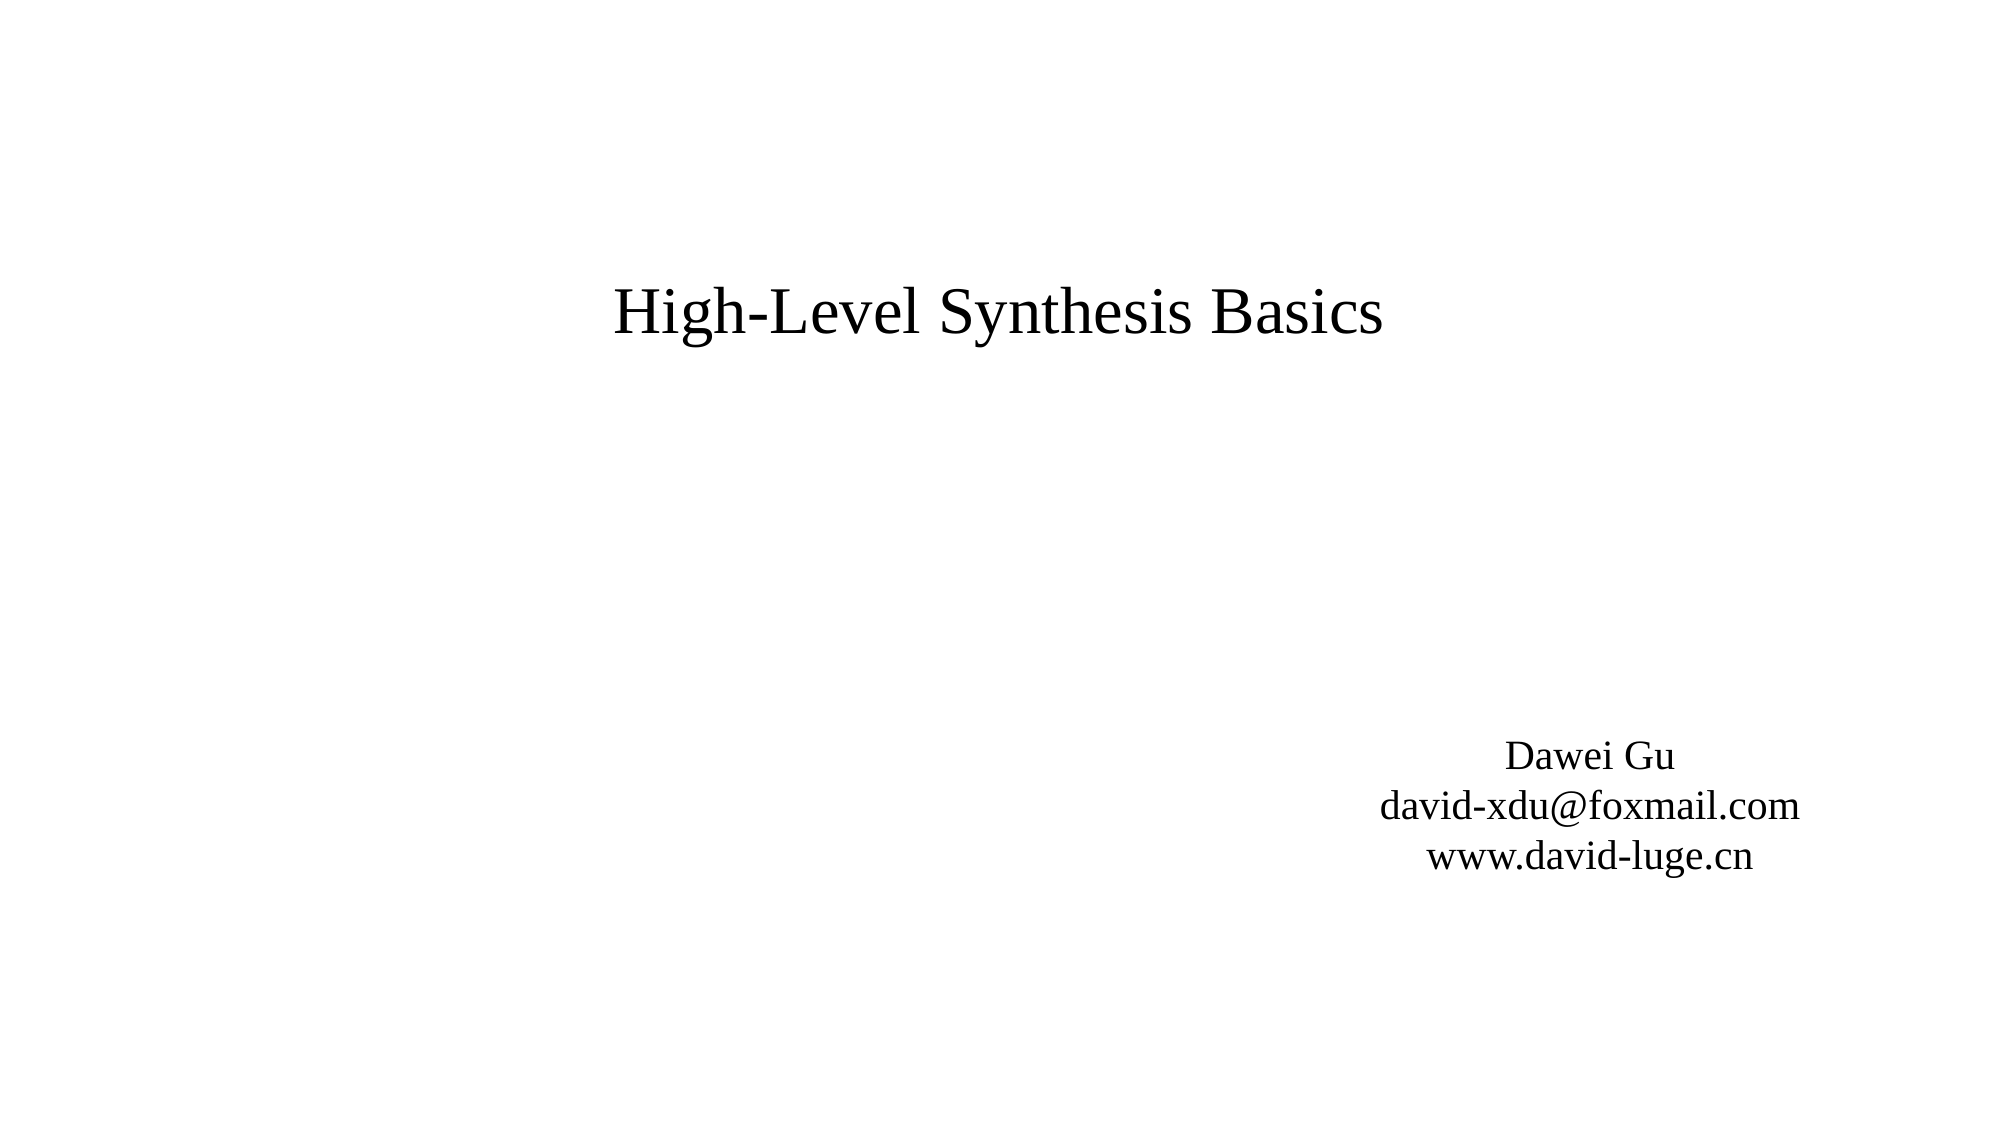

High-Level Synthesis Basics
Dawei Gu
david-xdu@foxmail.com
www.david-luge.cn